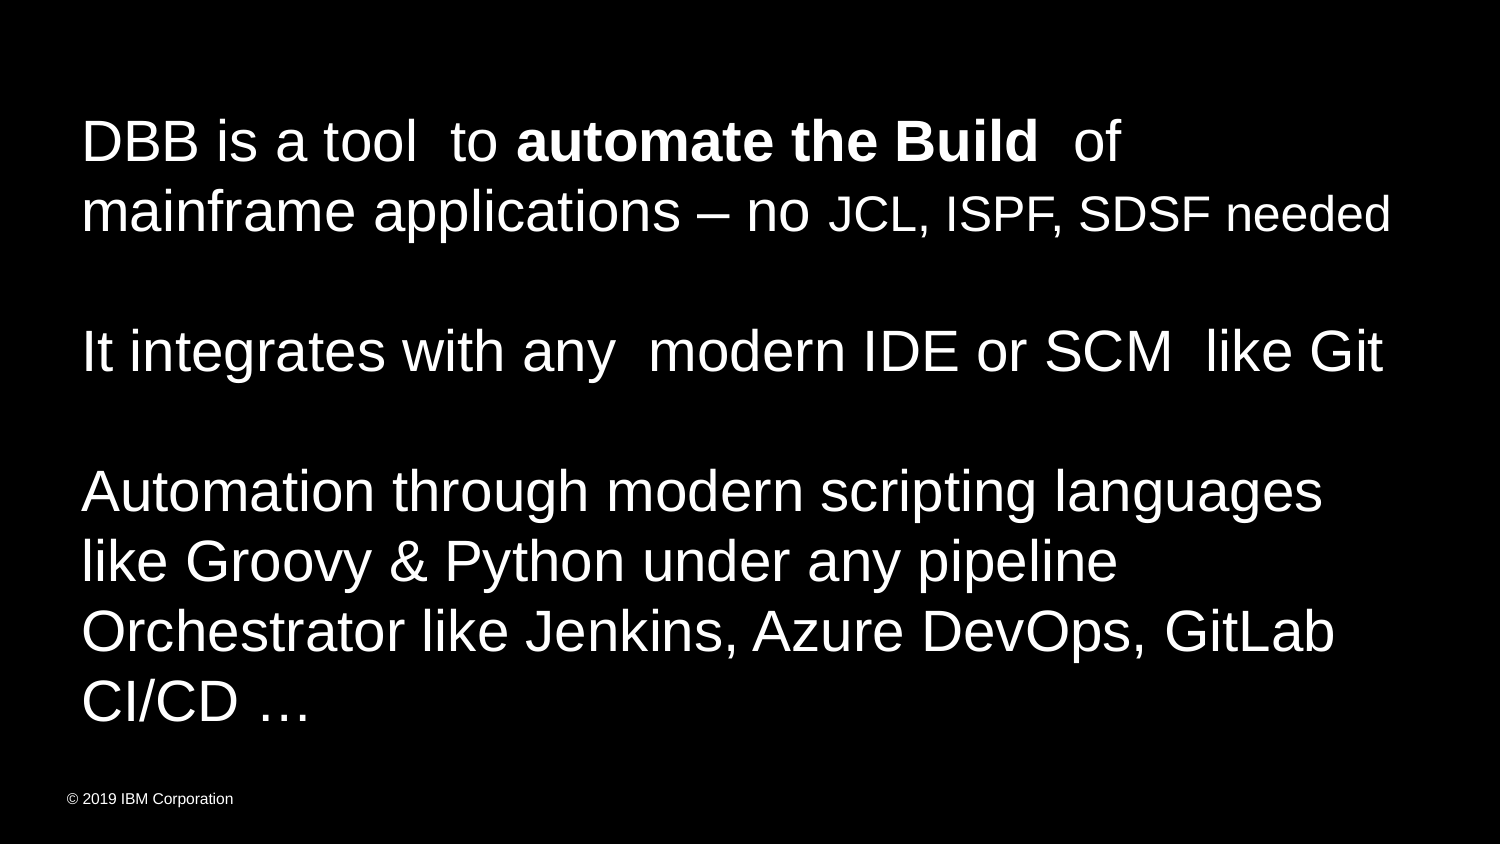

DBB is a tool  to automate the Build  of  mainframe applications – no JCL, ISPF, SDSF needed

It integrates with any  modern IDE or SCM  like Git

Automation through modern scripting languages like Groovy & Python under any pipeline Orchestrator like Jenkins, Azure DevOps, GitLab CI/CD …